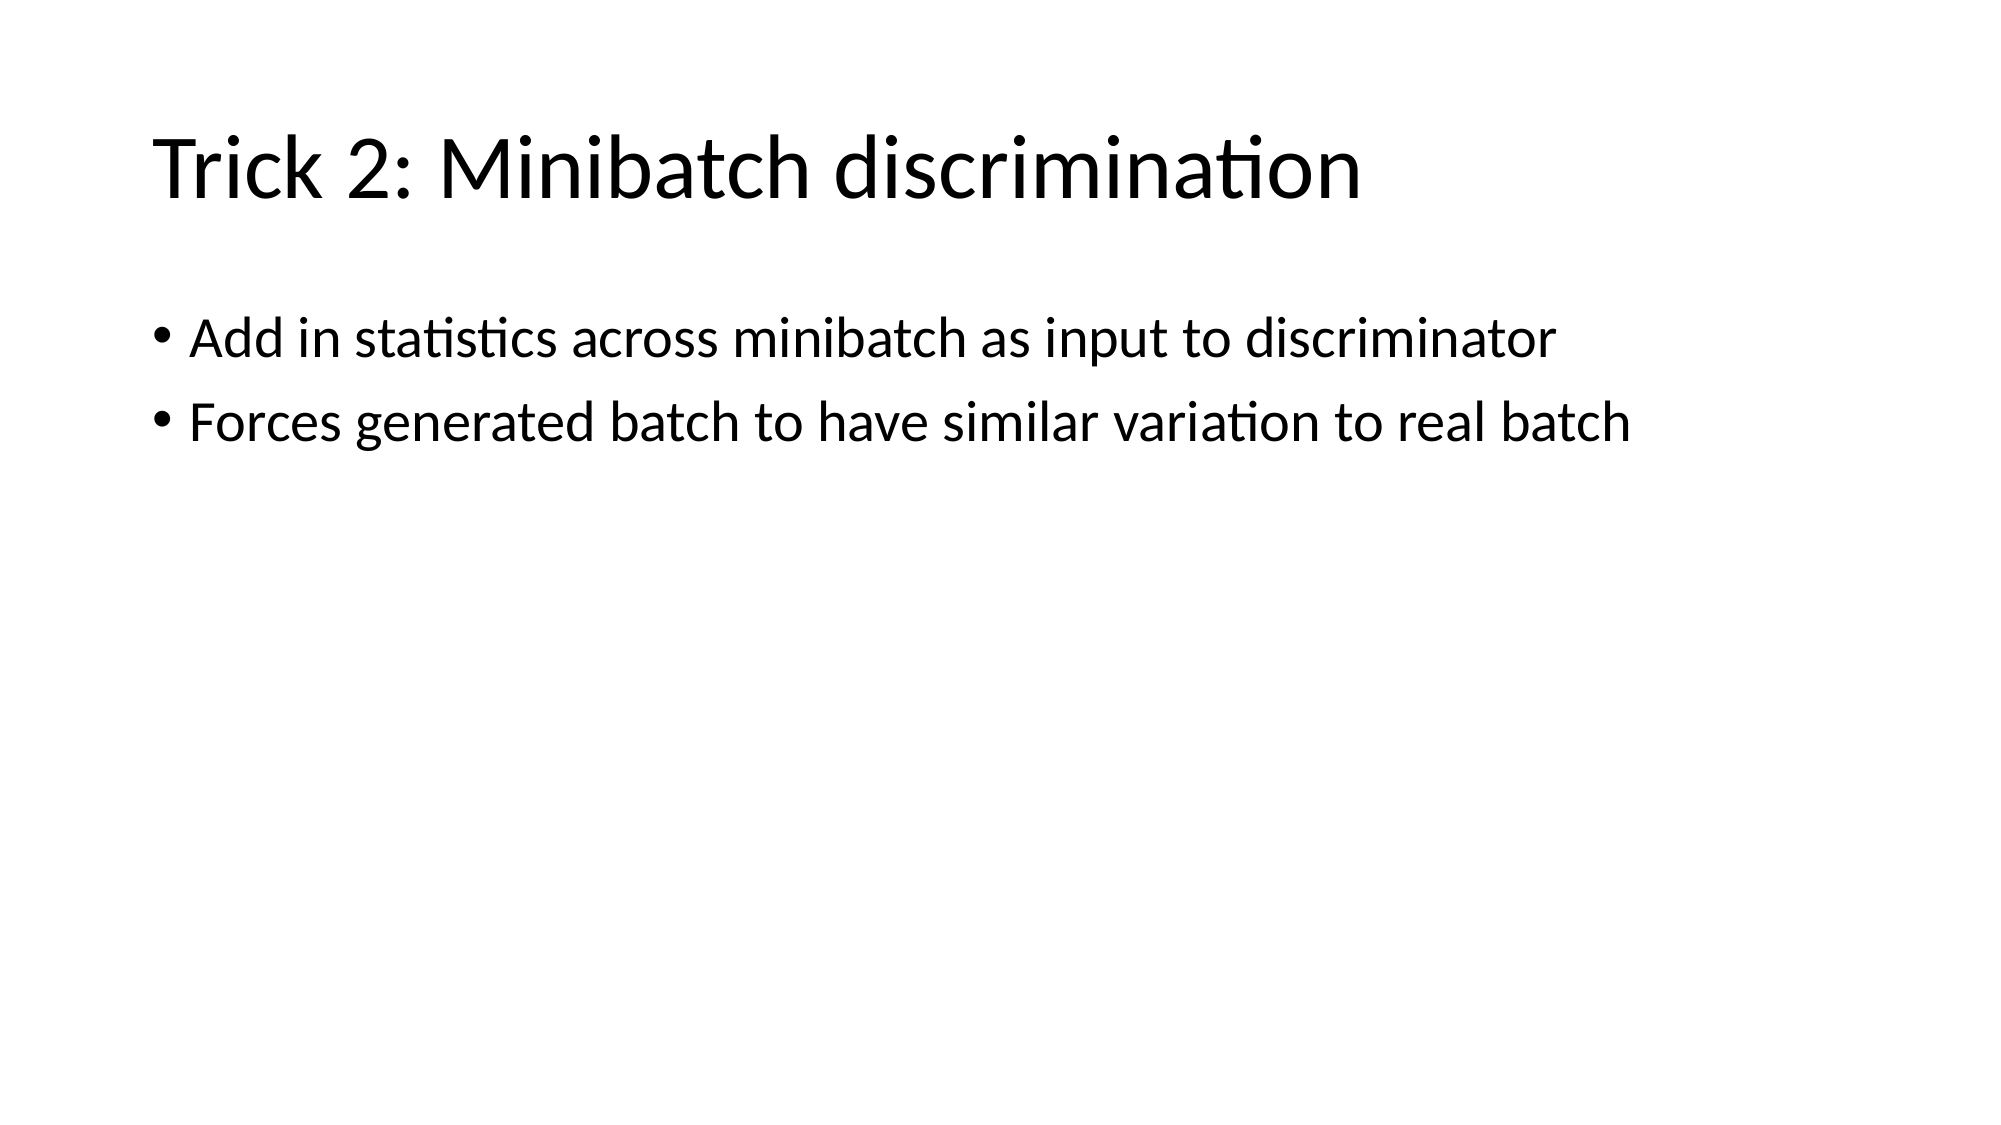

# Trick 2: Minibatch discrimination
Add in statistics across minibatch as input to discriminator
Forces generated batch to have similar variation to real batch